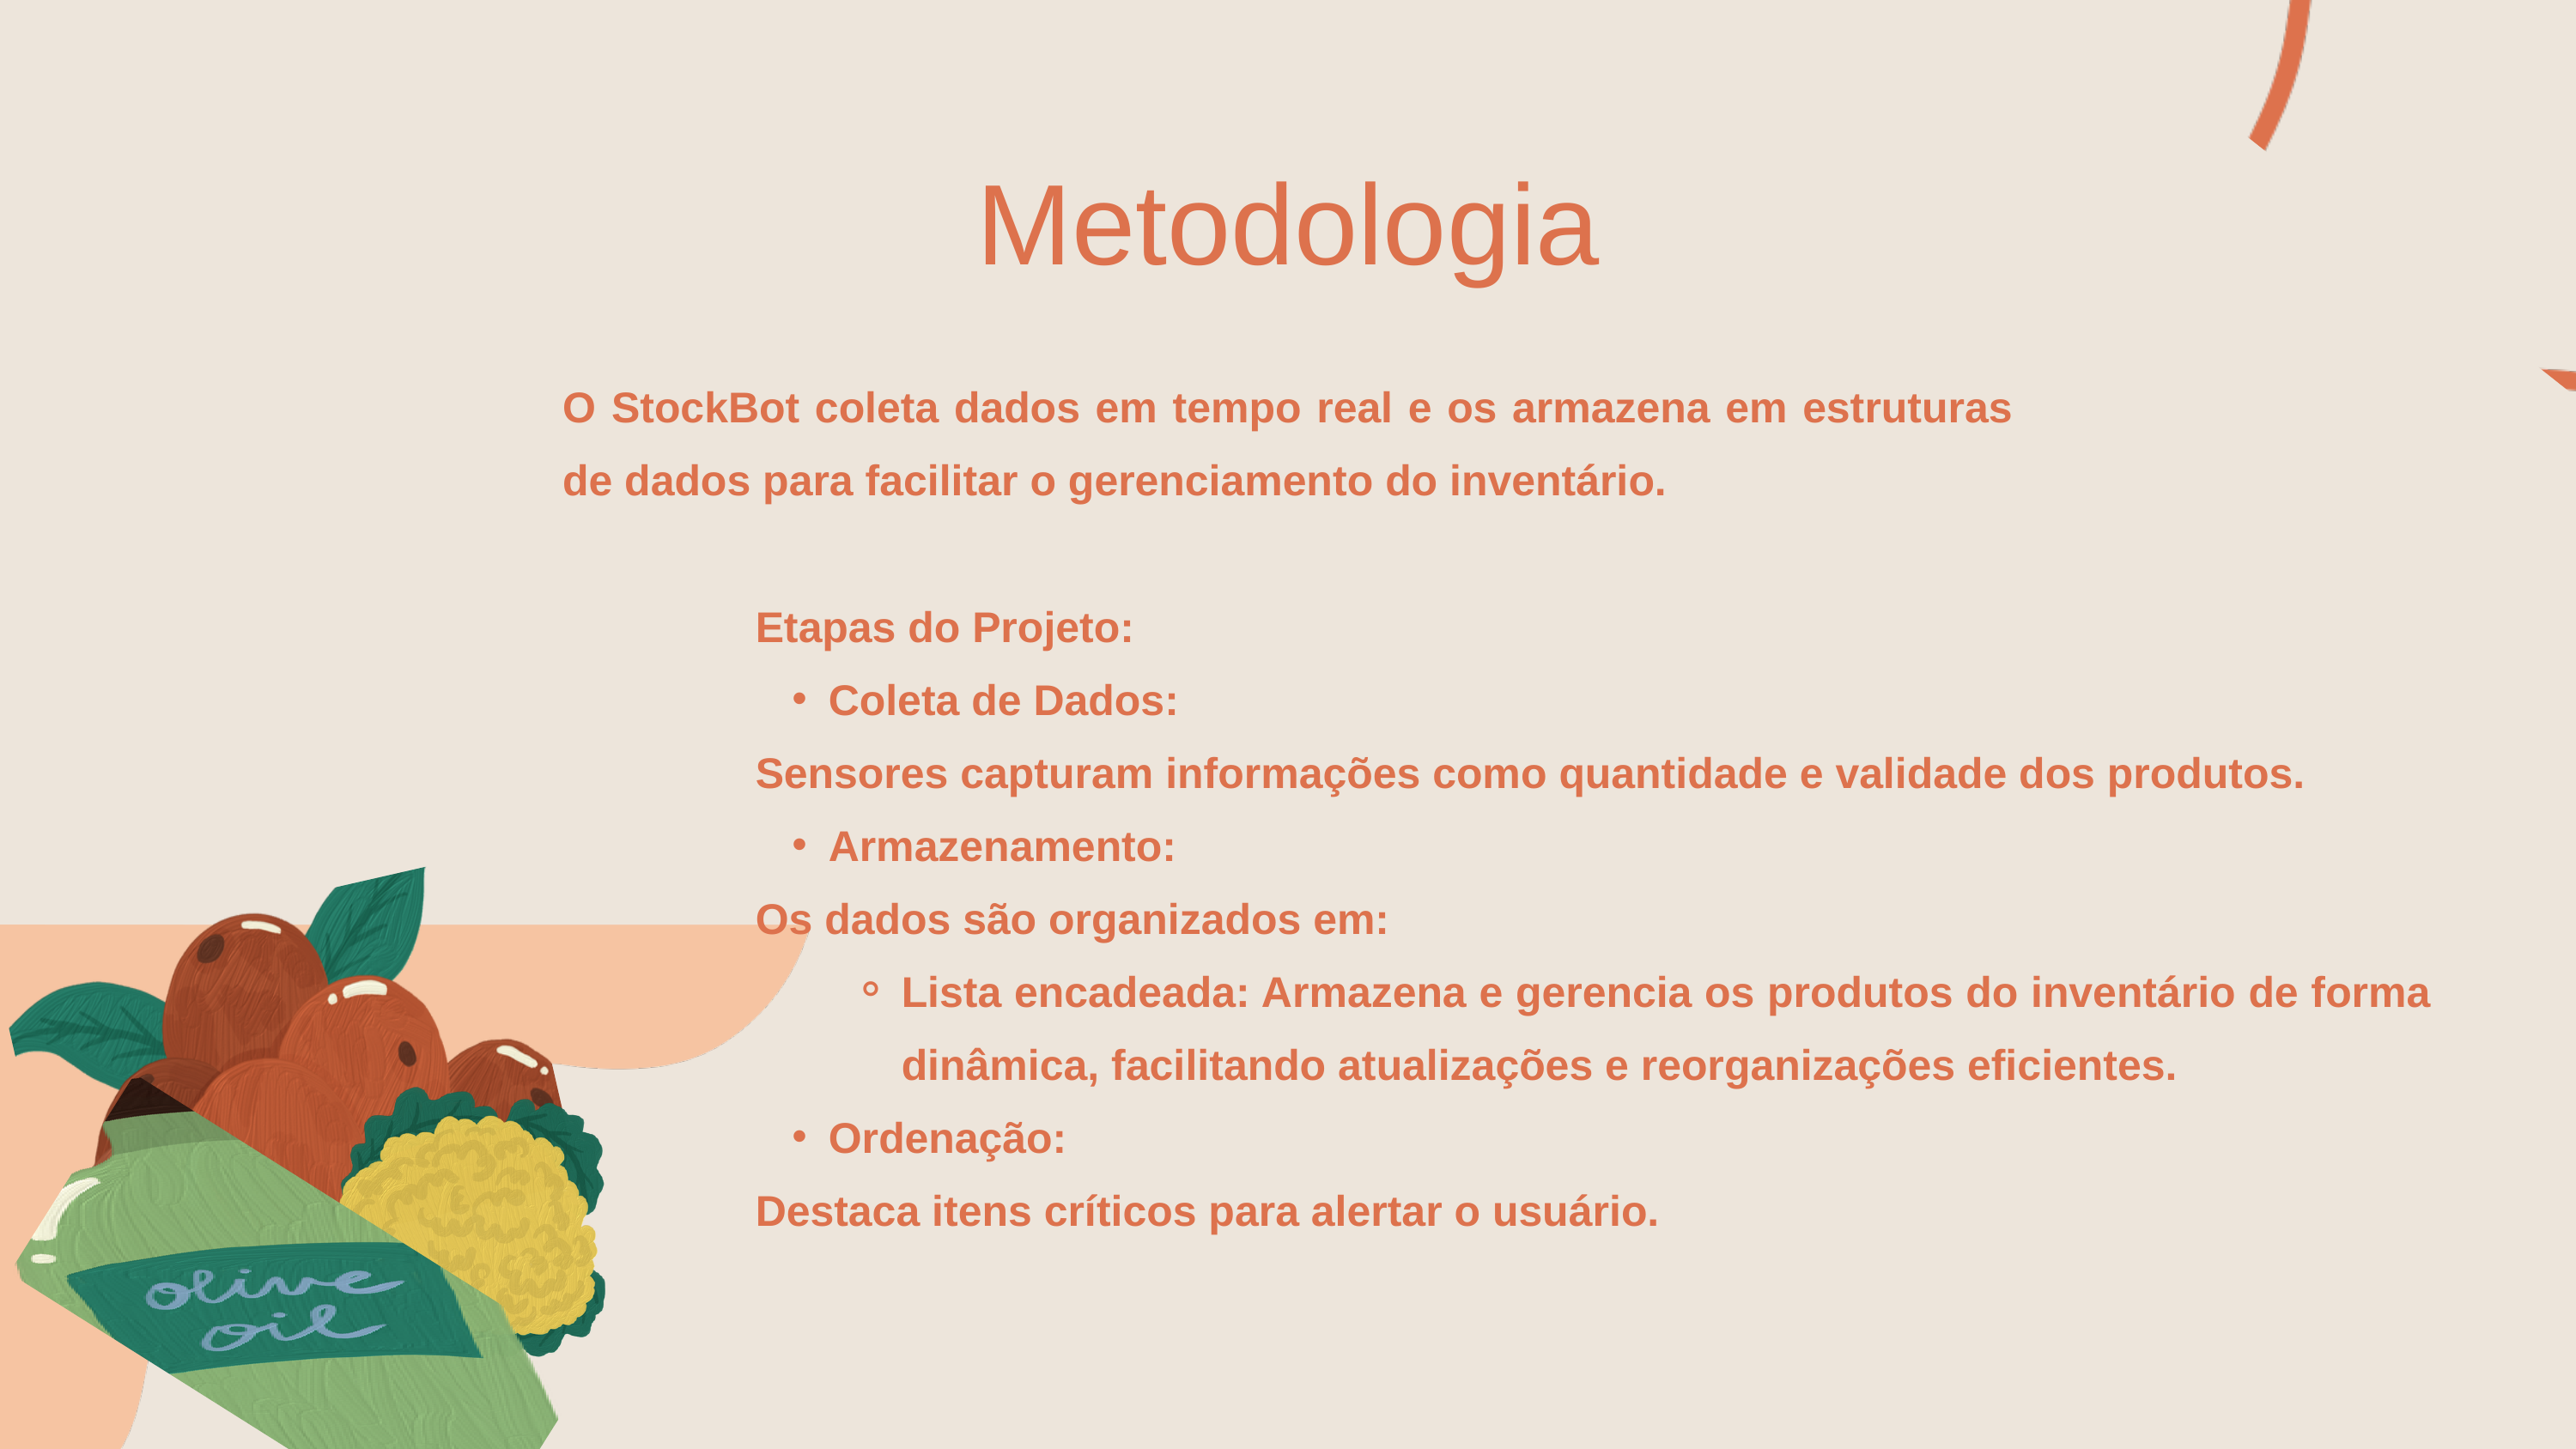

Metodologia
O StockBot coleta dados em tempo real e os armazena em estruturas de dados para facilitar o gerenciamento do inventário.
Etapas do Projeto:
Coleta de Dados:
Sensores capturam informações como quantidade e validade dos produtos.
Armazenamento:
Os dados são organizados em:
Lista encadeada: Armazena e gerencia os produtos do inventário de forma dinâmica, facilitando atualizações e reorganizações eficientes.
Ordenação:
Destaca itens críticos para alertar o usuário.